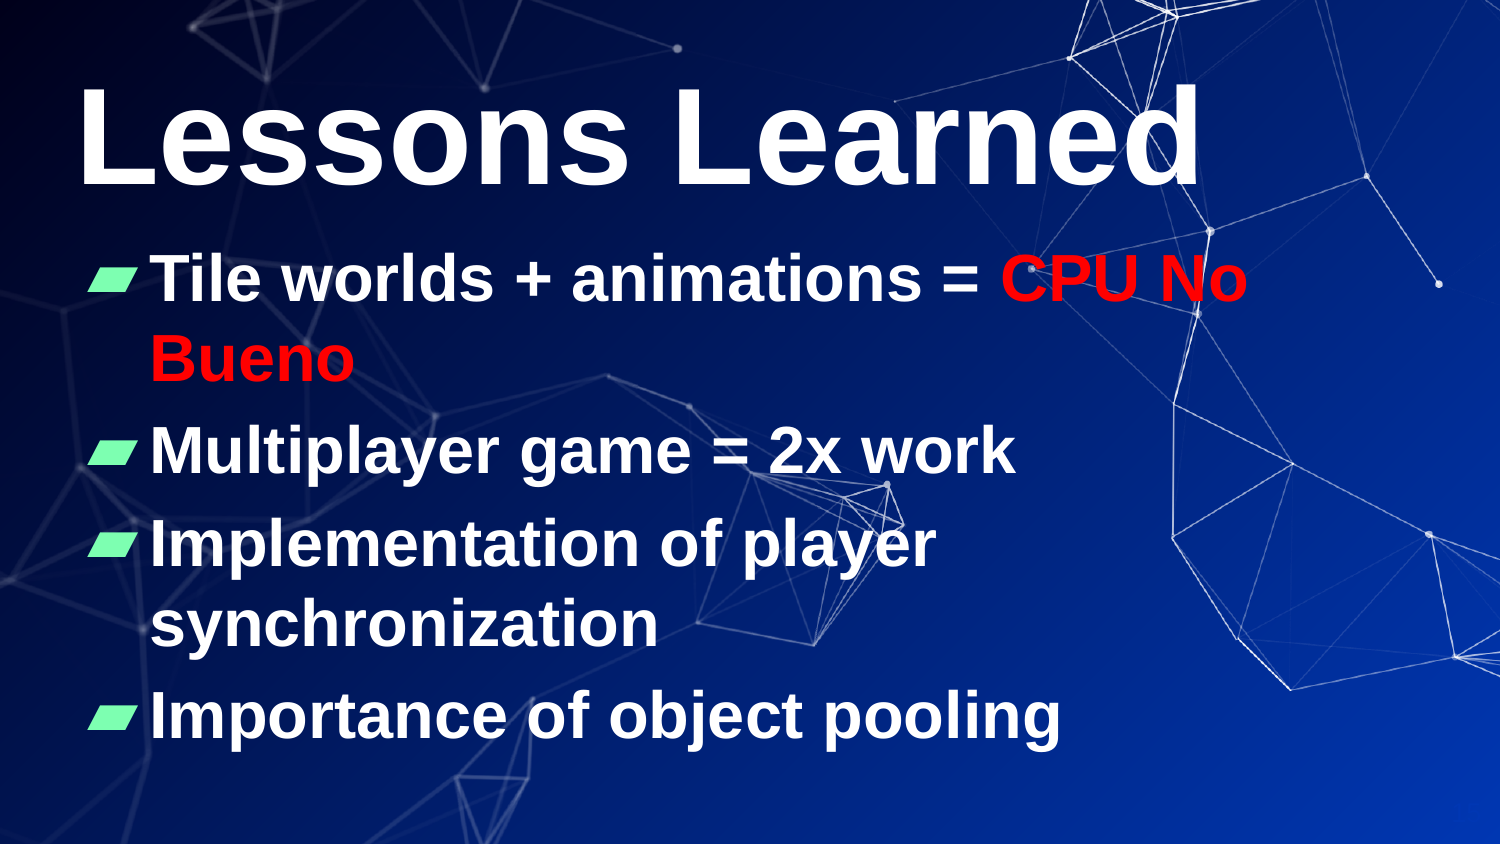

# Lessons Learned
Tile worlds + animations = CPU No Bueno
Multiplayer game = 2x work
Implementation of player synchronization
Importance of object pooling
15